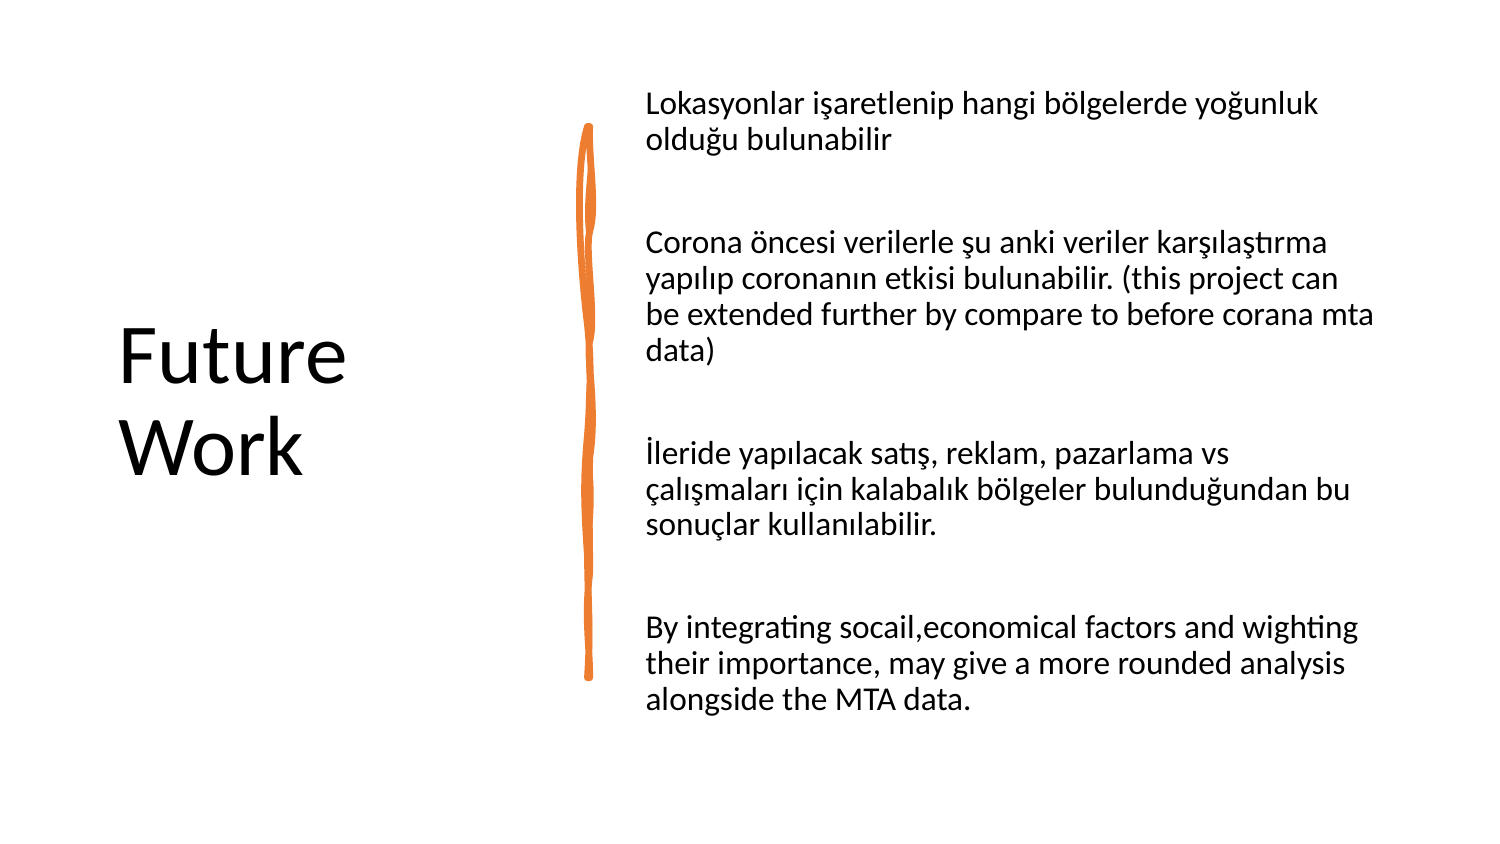

# Future Work
Lokasyonlar işaretlenip hangi bölgelerde yoğunluk olduğu bulunabilir

Corona öncesi verilerle şu anki veriler karşılaştırma yapılıp coronanın etkisi bulunabilir. (this project can be extended further by compare to before corana mta data)

İleride yapılacak satış, reklam, pazarlama vs çalışmaları için kalabalık bölgeler bulunduğundan bu sonuçlar kullanılabilir.

By integrating socail,economical factors and wighting their importance, may give a more rounded analysis alongside the MTA data.